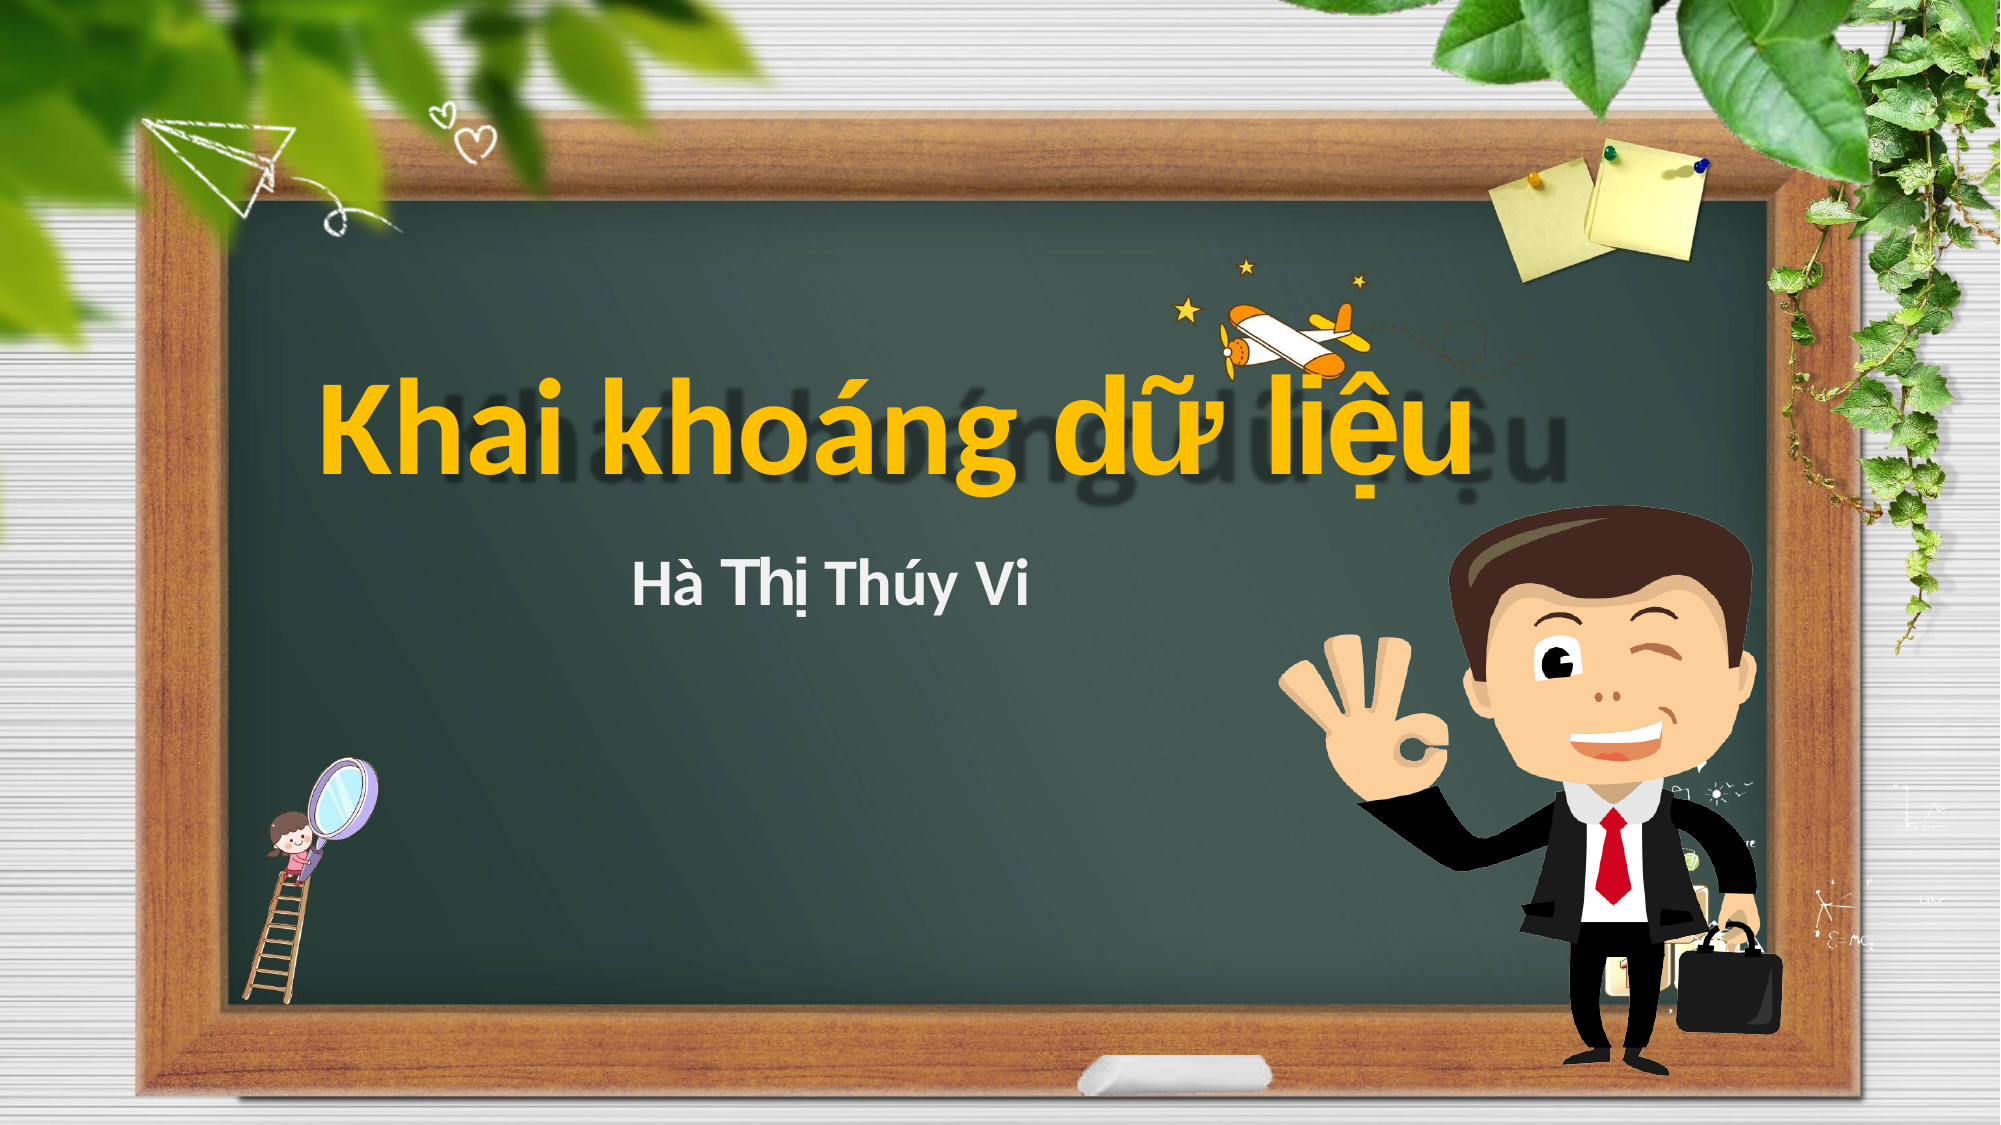

# Khai khoáng dữ liệu

Hà Thị Thúy Vi